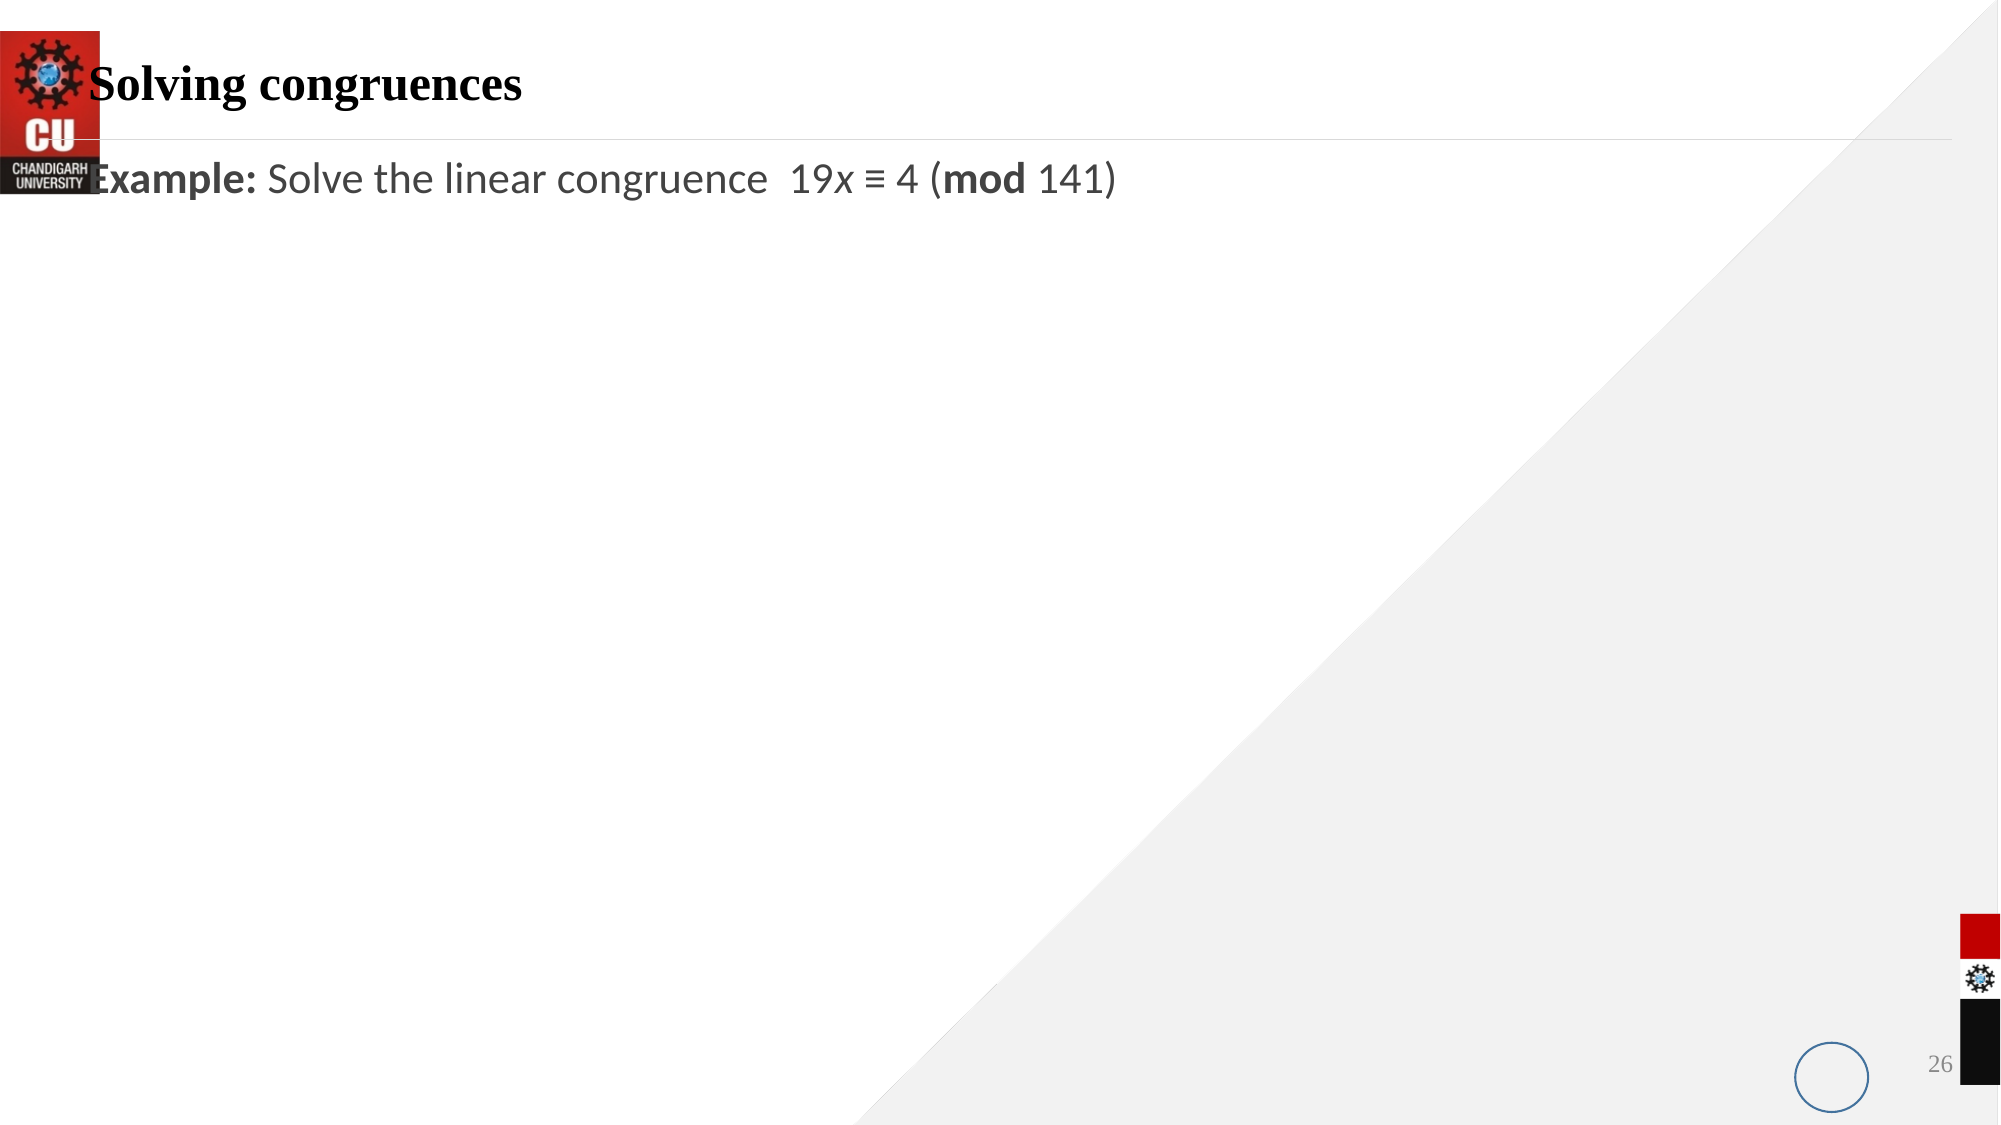

Solving congruences
Example: Solve the linear congruence  19x ≡ 4 (mod 141)

26